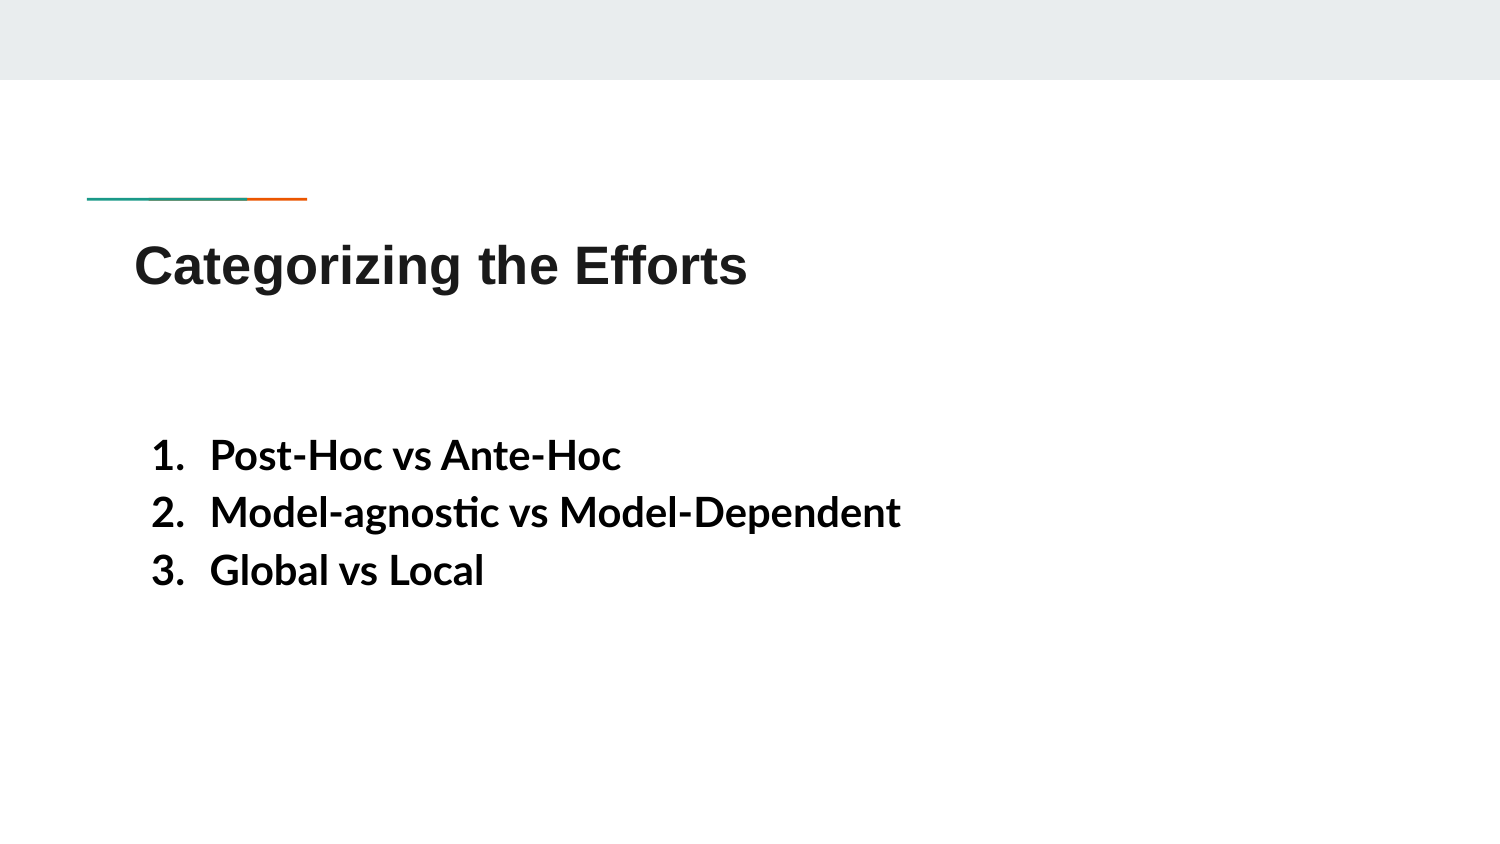

# Categorizing the Efforts
Post-Hoc vs Ante-Hoc
Model-agnostic vs Model-Dependent
Global vs Local